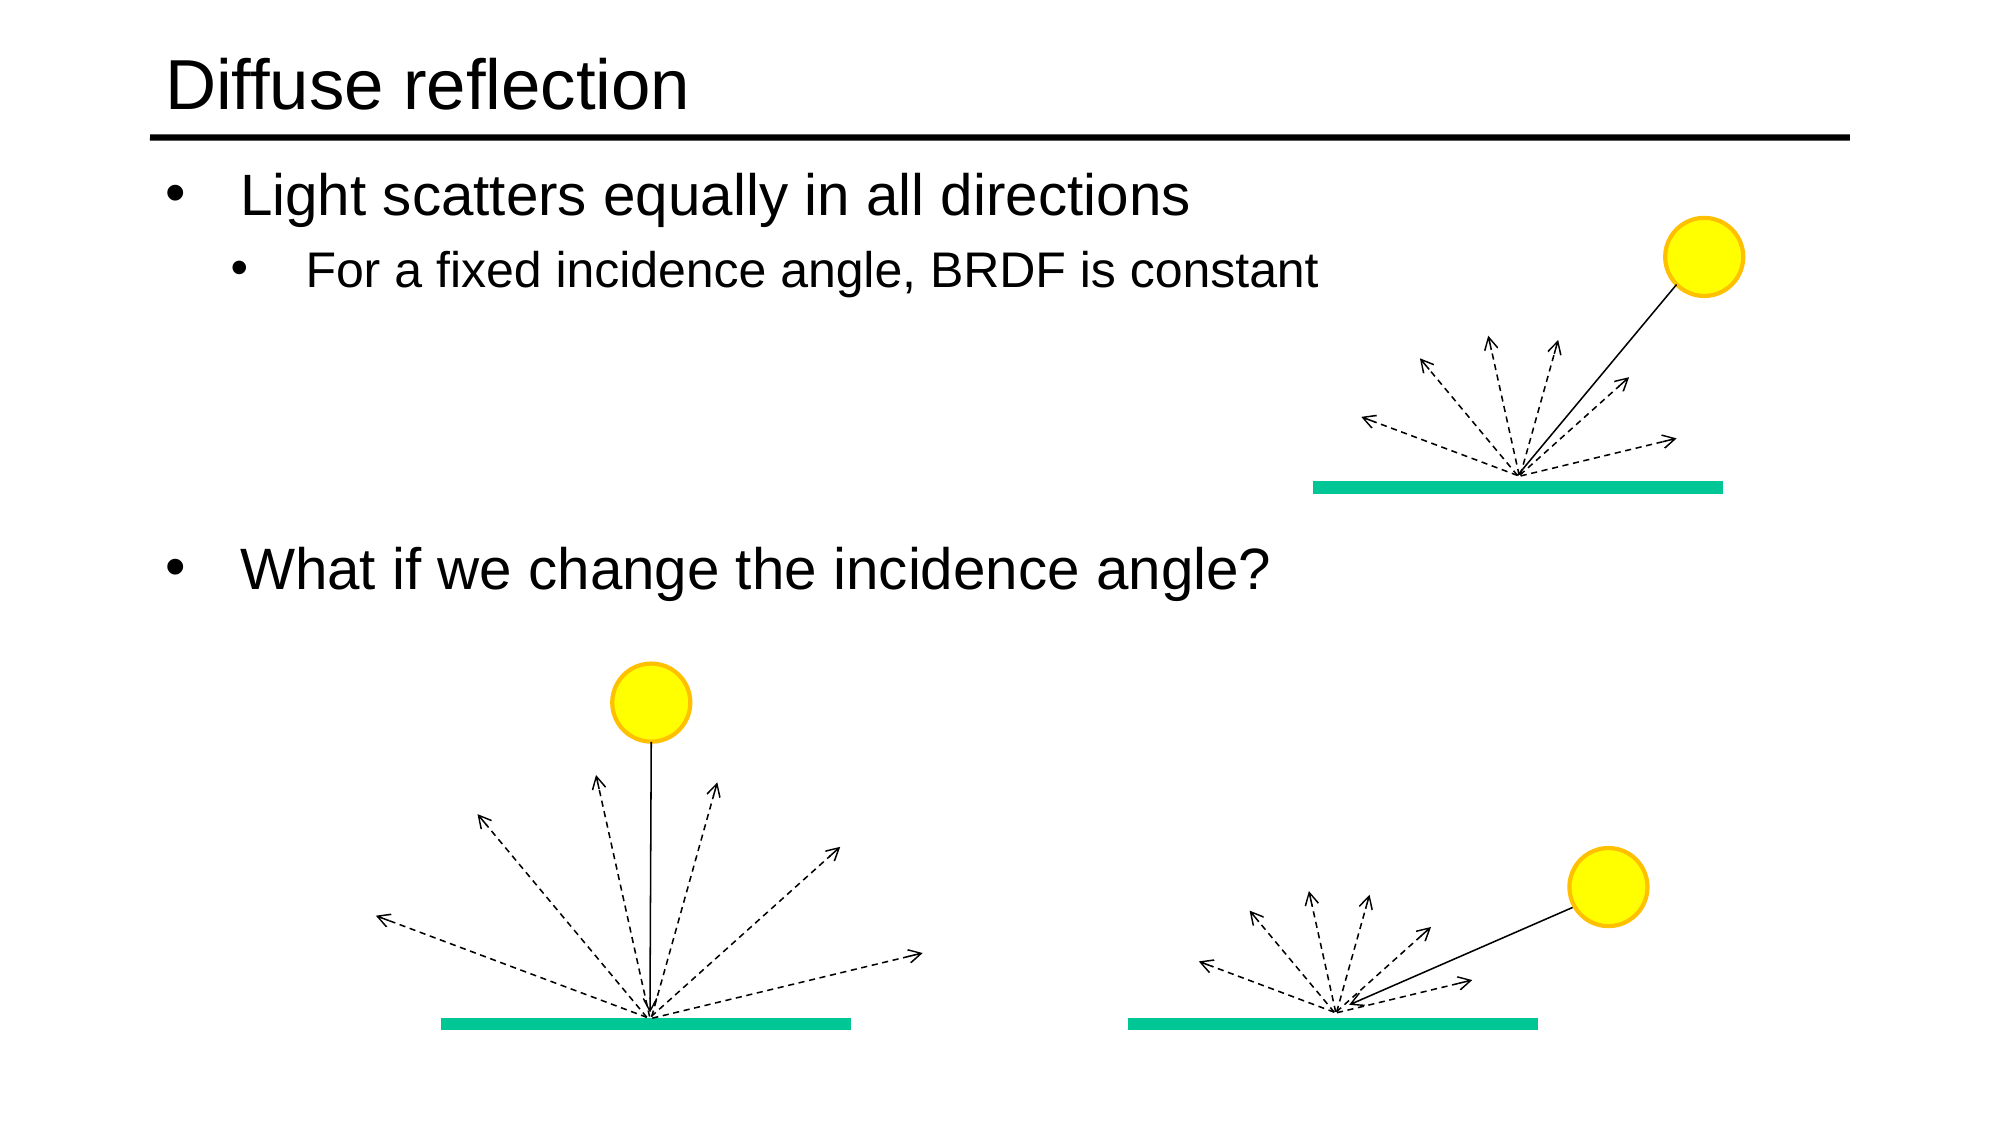

# Diffuse reflection
Light scatters equally in all directions
For a fixed incidence angle, BRDF is constant

What if we change the incidence angle?